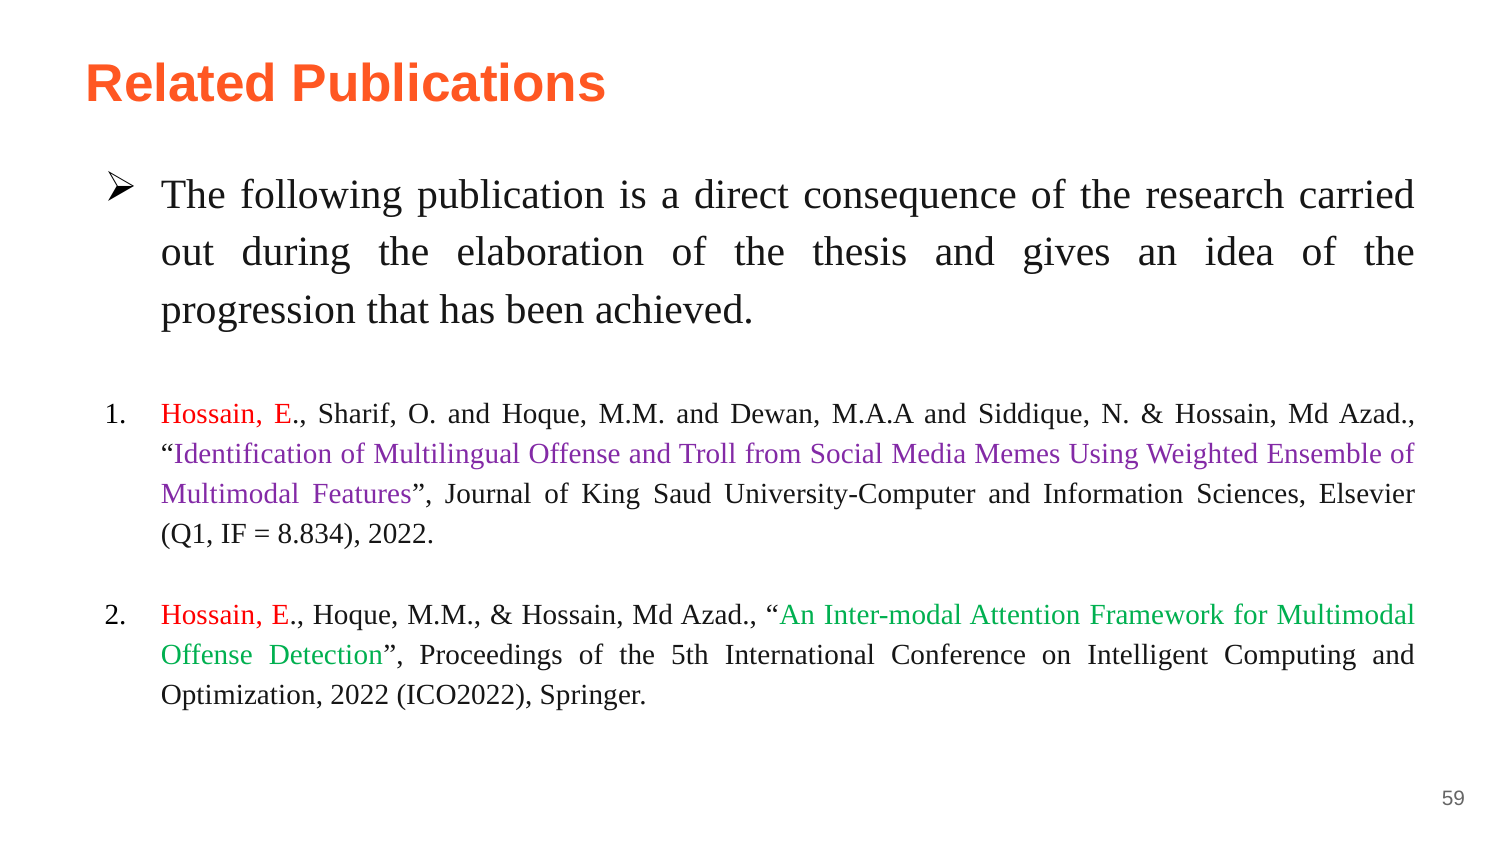

# Related Publications
The following publication is a direct consequence of the research carried out during the elaboration of the thesis and gives an idea of the progression that has been achieved.

Hossain, E., Sharif, O. and Hoque, M.M. and Dewan, M.A.A and Siddique, N. & Hossain, Md Azad., “Identification of Multilingual Offense and Troll from Social Media Memes Using Weighted Ensemble of Multimodal Features”, Journal of King Saud University-Computer and Information Sciences, Elsevier (Q1, IF = 8.834), 2022.

Hossain, E., Hoque, M.M., & Hossain, Md Azad., “An Inter-modal Attention Framework for Multimodal Offense Detection”, Proceedings of the 5th International Conference on Intelligent Computing and Optimization, 2022 (ICO2022), Springer.

59